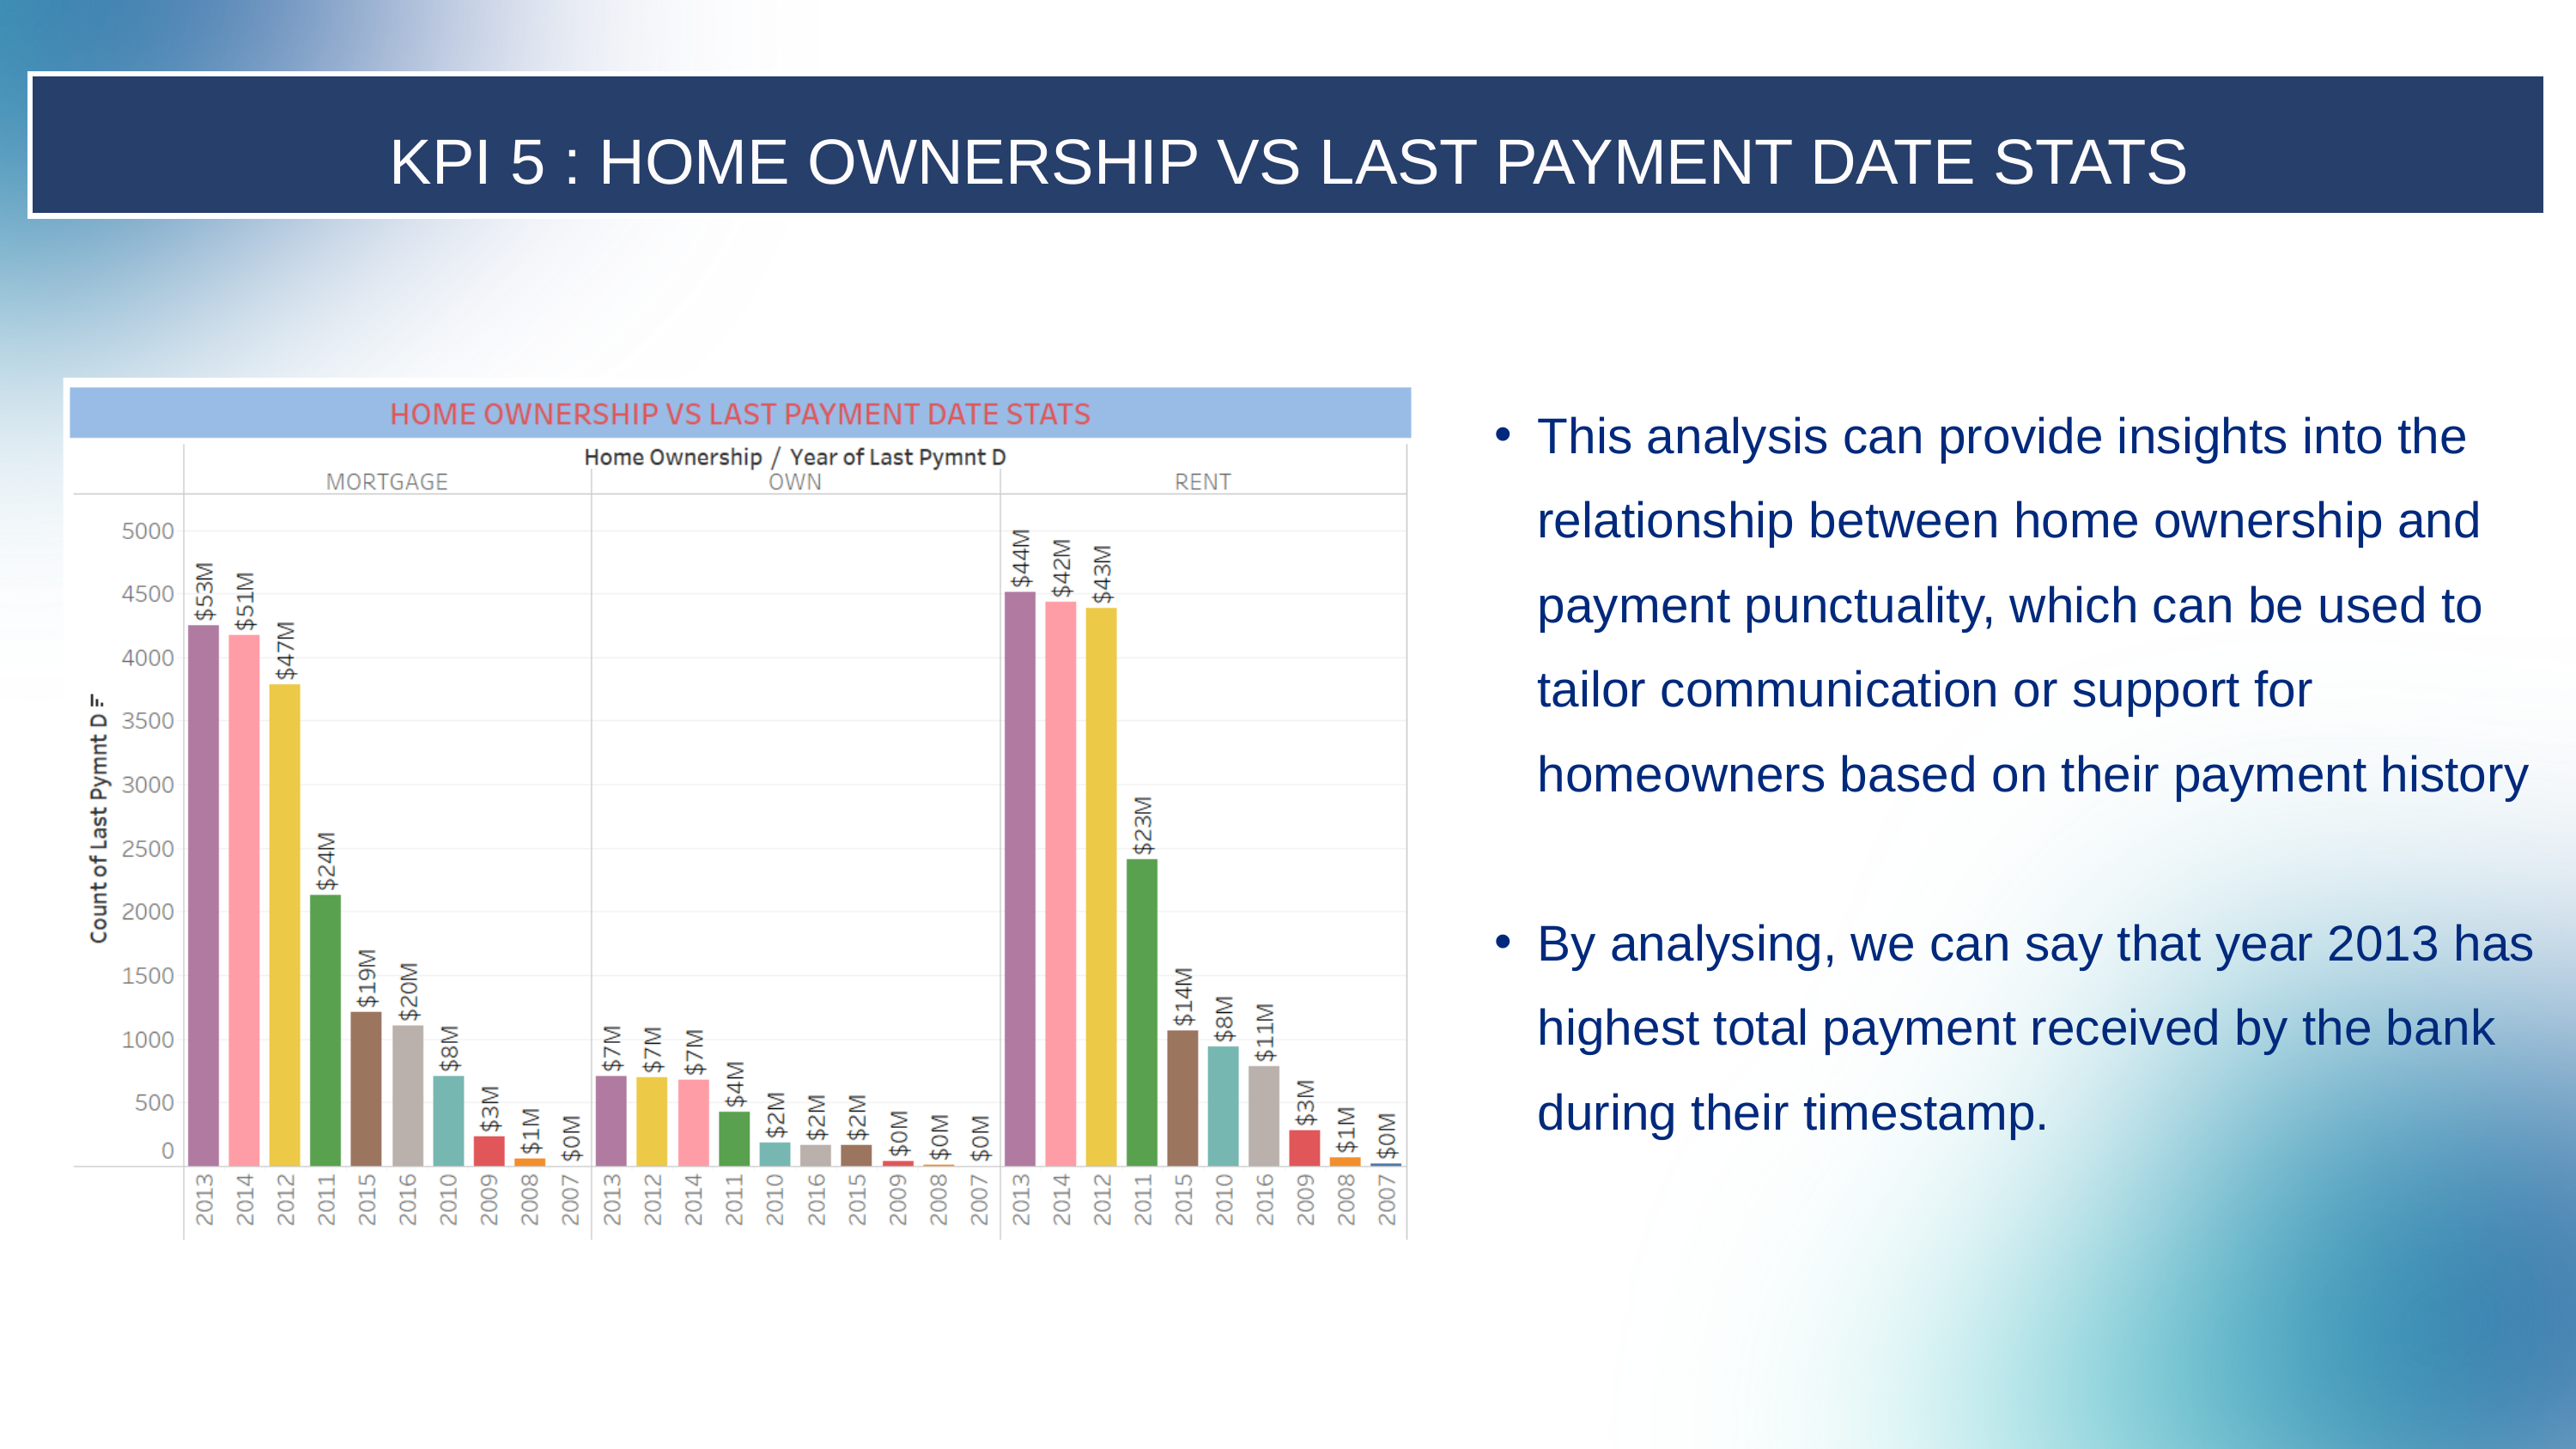

KPI 5 : HOME OWNERSHIP VS LAST PAYMENT DATE STATS

This analysis can provide insights into the relationship between home ownership and payment punctuality, which can be used to tailor communication or support for homeowners based on their payment history

By analysing, we can say that year 2013 has highest total payment received by the bank during their timestamp.